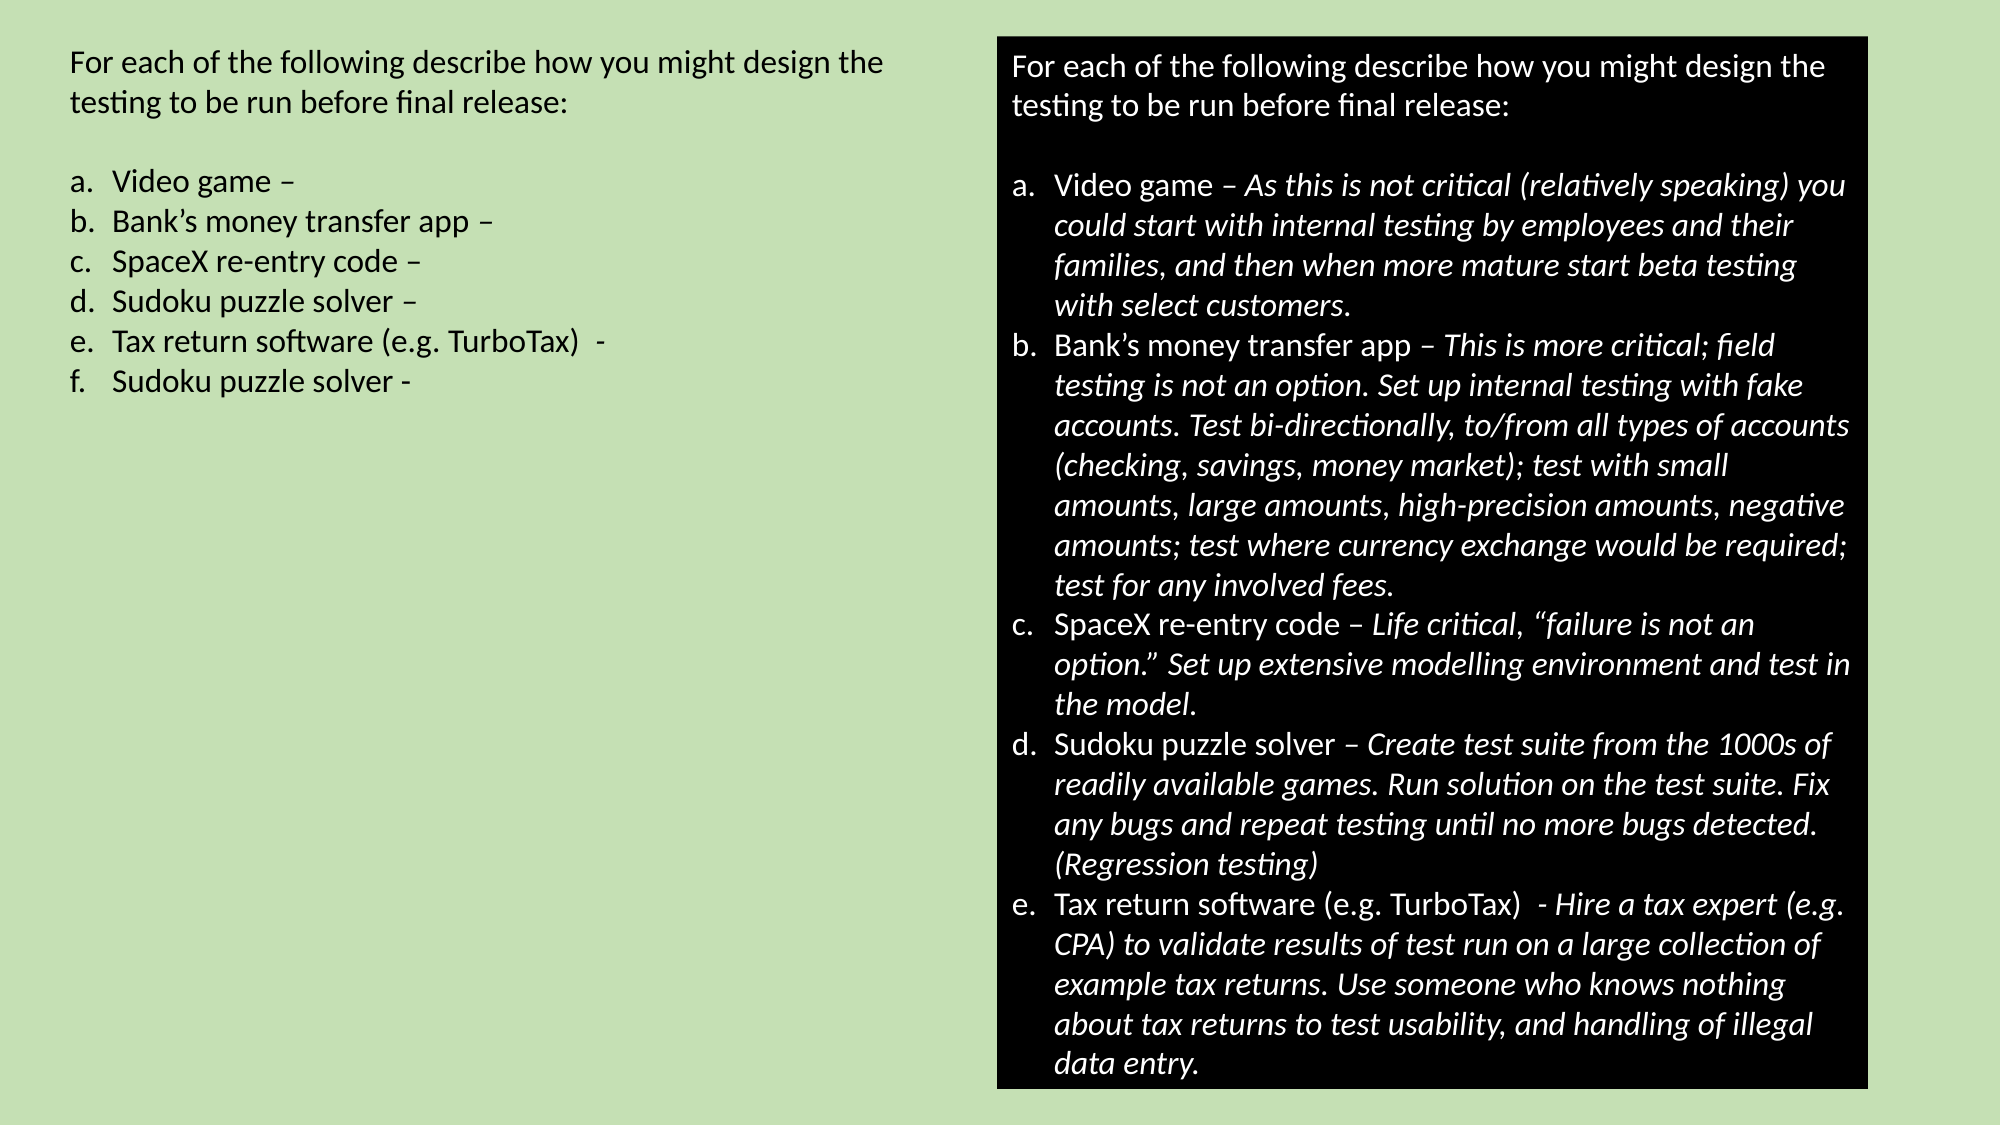

For each of the following describe how you might design the testing to be run before final release:

Video game –
Bank’s money transfer app –
SpaceX re-entry code –
Sudoku puzzle solver –
Tax return software (e.g. TurboTax)  -
Sudoku puzzle solver -
For each of the following describe how you might design the testing to be run before final release:

Video game – As this is not critical (relatively speaking) you could start with internal testing by employees and their families, and then when more mature start beta testing with select customers.
Bank’s money transfer app – This is more critical; field testing is not an option. Set up internal testing with fake accounts. Test bi-directionally, to/from all types of accounts (checking, savings, money market); test with small amounts, large amounts, high-precision amounts, negative amounts; test where currency exchange would be required; test for any involved fees.
SpaceX re-entry code – Life critical, “failure is not an option.” Set up extensive modelling environment and test in the model.
Sudoku puzzle solver – Create test suite from the 1000s of readily available games. Run solution on the test suite. Fix any bugs and repeat testing until no more bugs detected. (Regression testing)
Tax return software (e.g. TurboTax)  - Hire a tax expert (e.g. CPA) to validate results of test run on a large collection of example tax returns. Use someone who knows nothing about tax returns to test usability, and handling of illegal data entry.